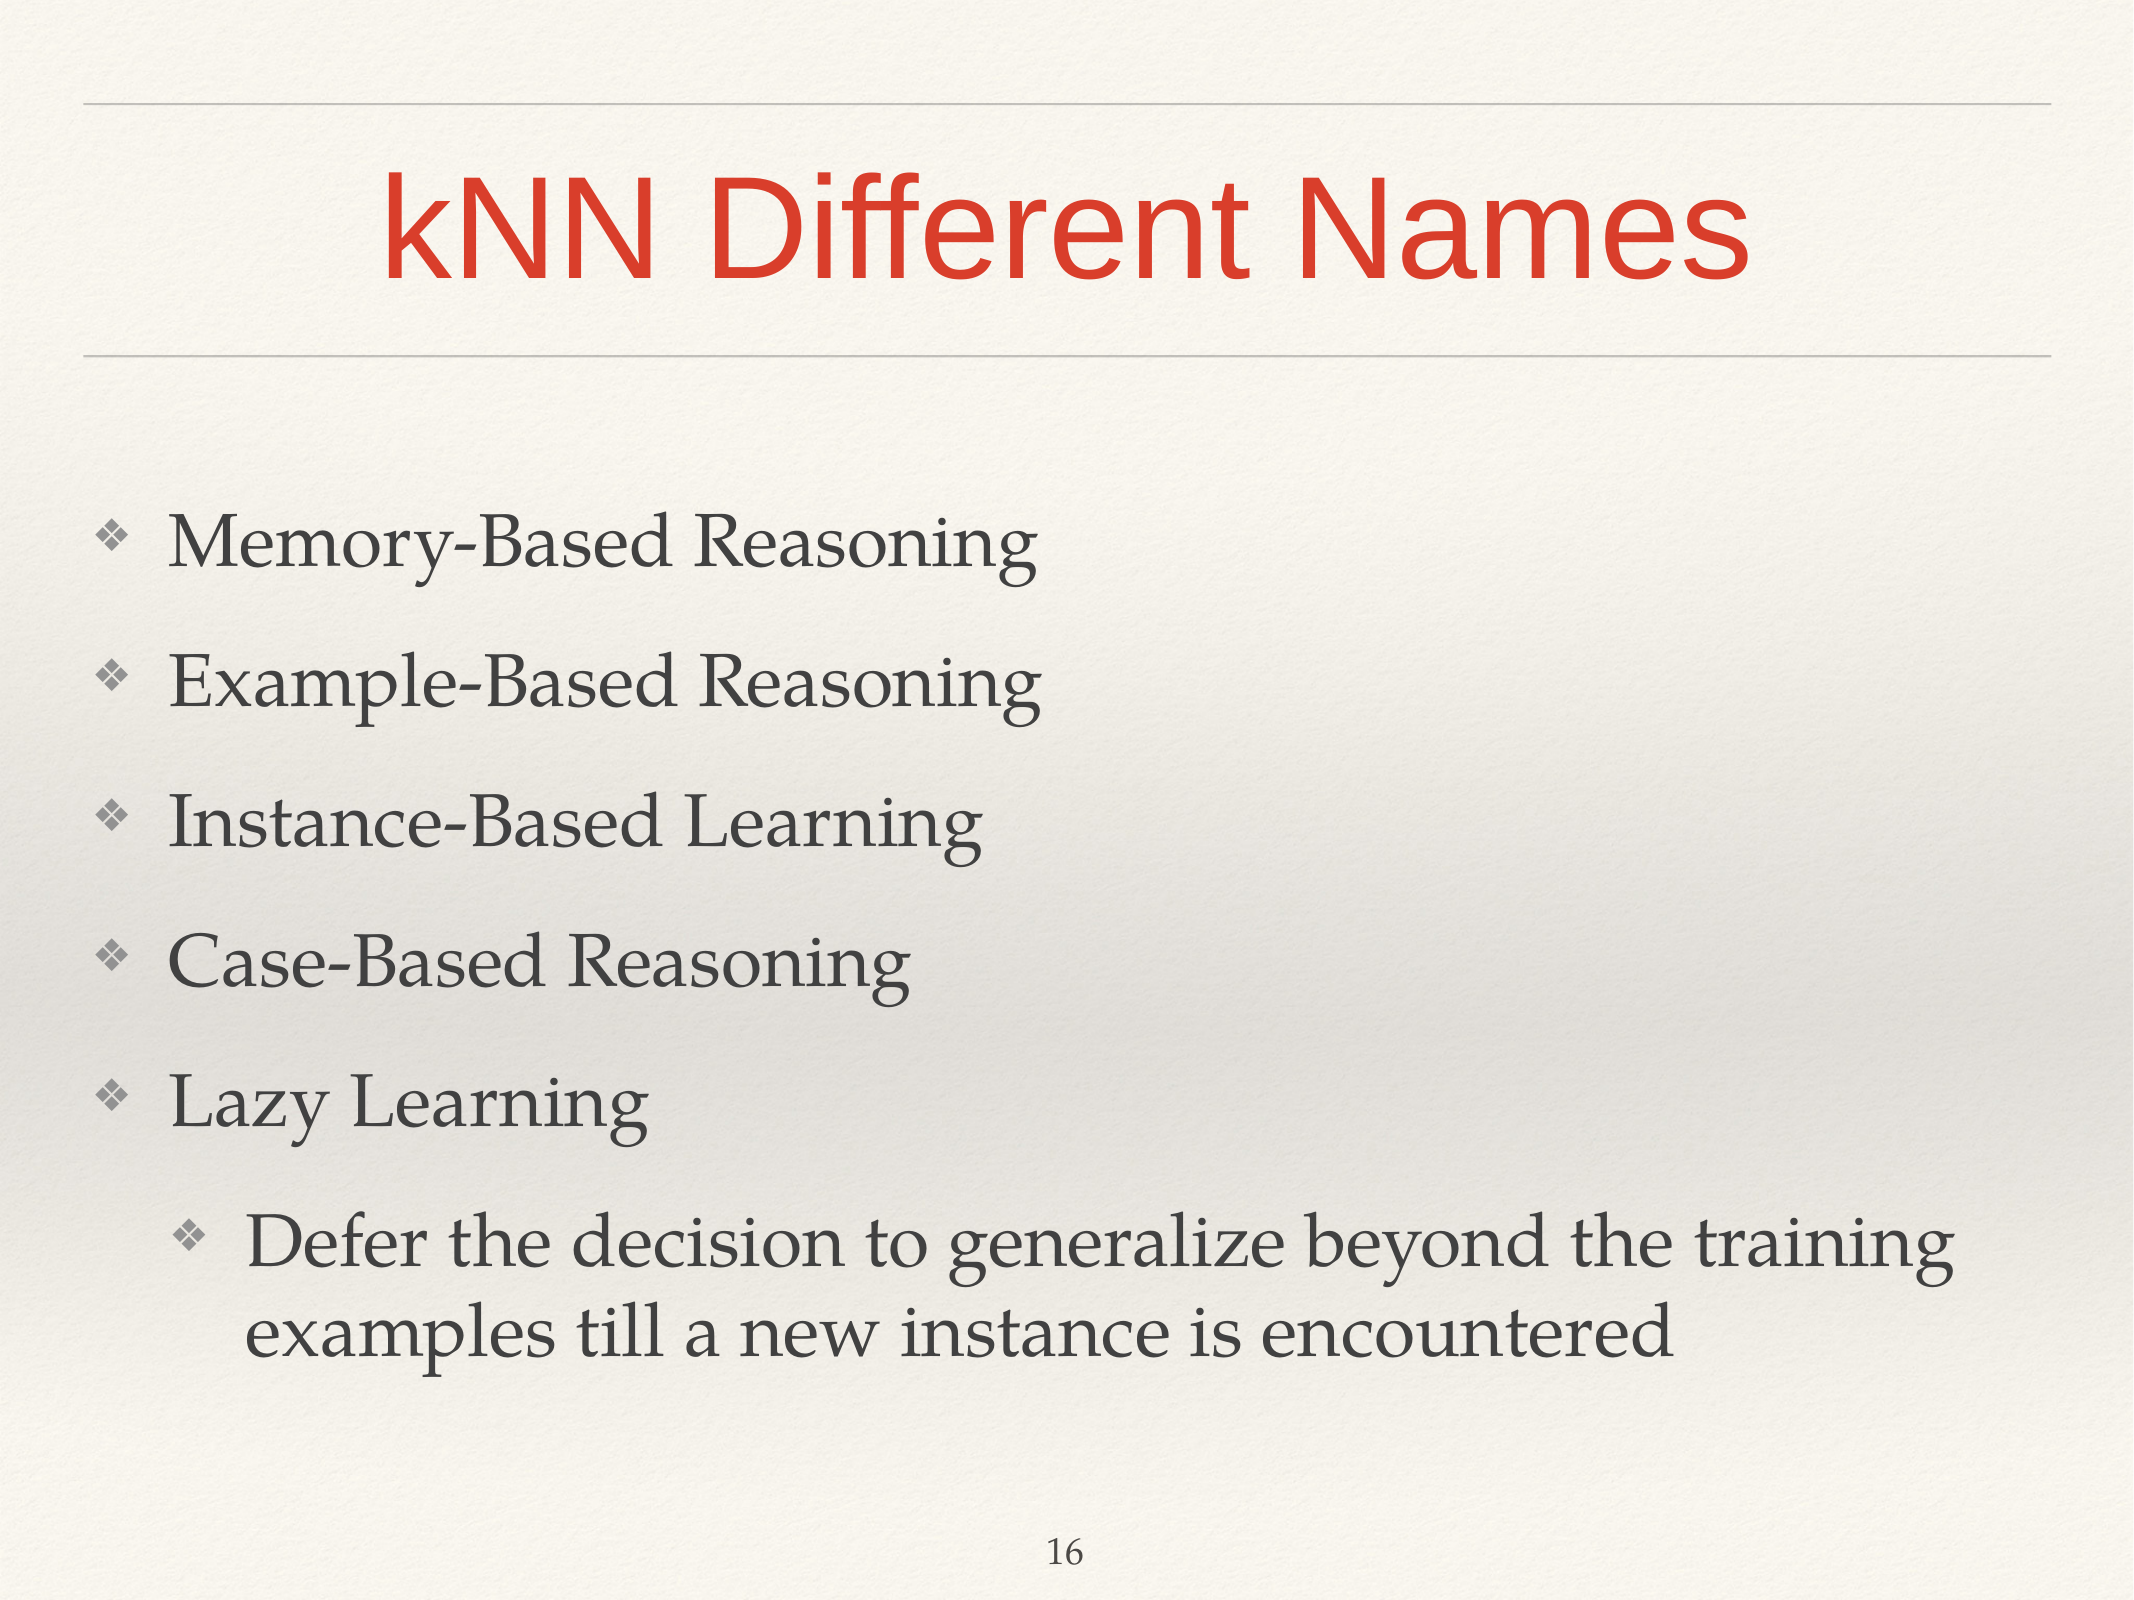

# kNN Different Names
Memory-Based Reasoning
Example-Based Reasoning
Instance-Based Learning
Case-Based Reasoning
Lazy Learning
Defer the decision to generalize beyond the training examples till a new instance is encountered
16